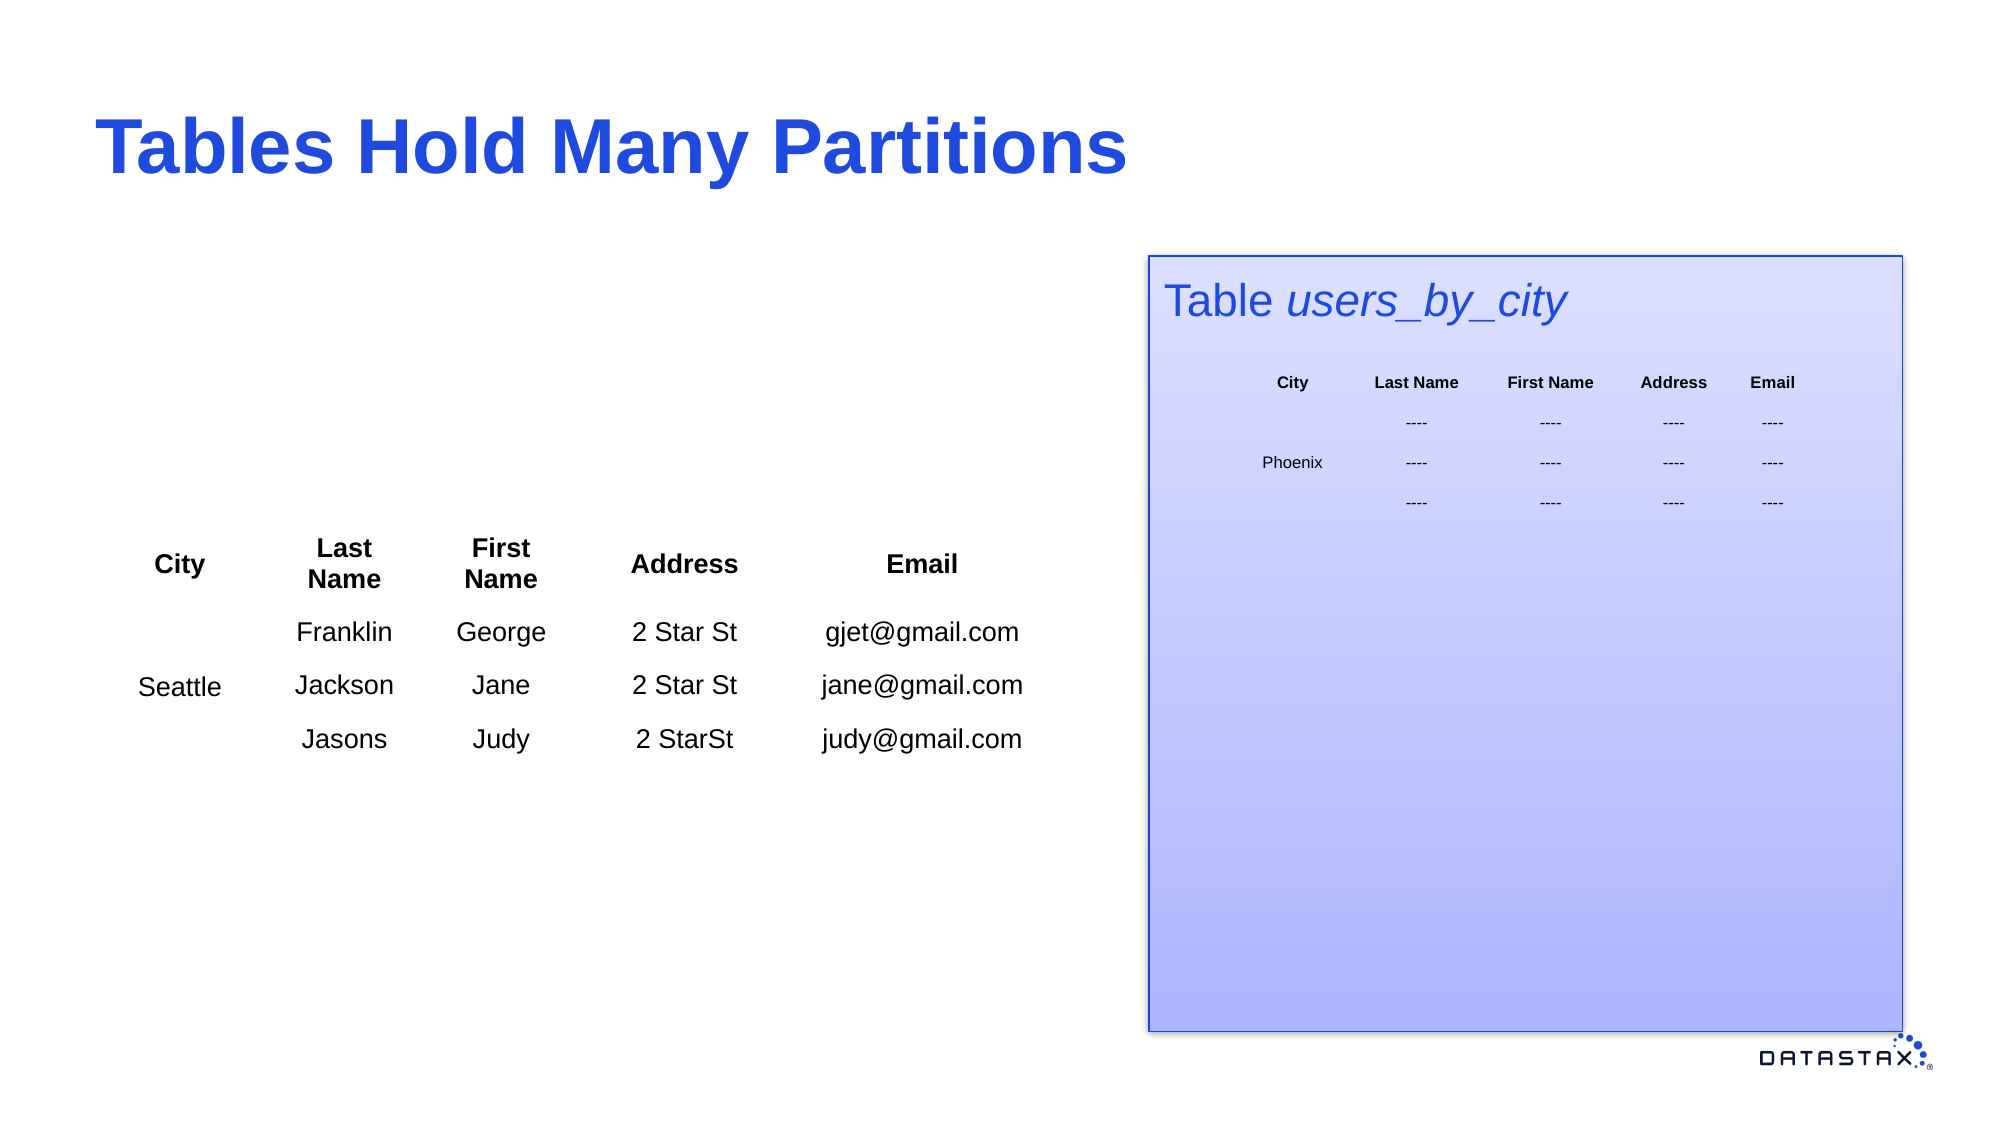

# Tables Hold Many Partitions
Table users_by_city
| City | Last Name | First Name | Address | Email |
| --- | --- | --- | --- | --- |
| Phoenix | ---- | ---- | ---- | ---- |
|  | ---- | ---- | ---- | ---- |
|  | ---- | ---- | ---- | ---- |
| City | Last Name | First Name | Address | Email |
| --- | --- | --- | --- | --- |
| Seattle | Franklin | George | 2 Star St | gjet@gmail.com |
|  | Jackson | Jane | 2 Star St | jane@gmail.com |
|  | Jasons | Judy | 2 StarSt | judy@gmail.com |